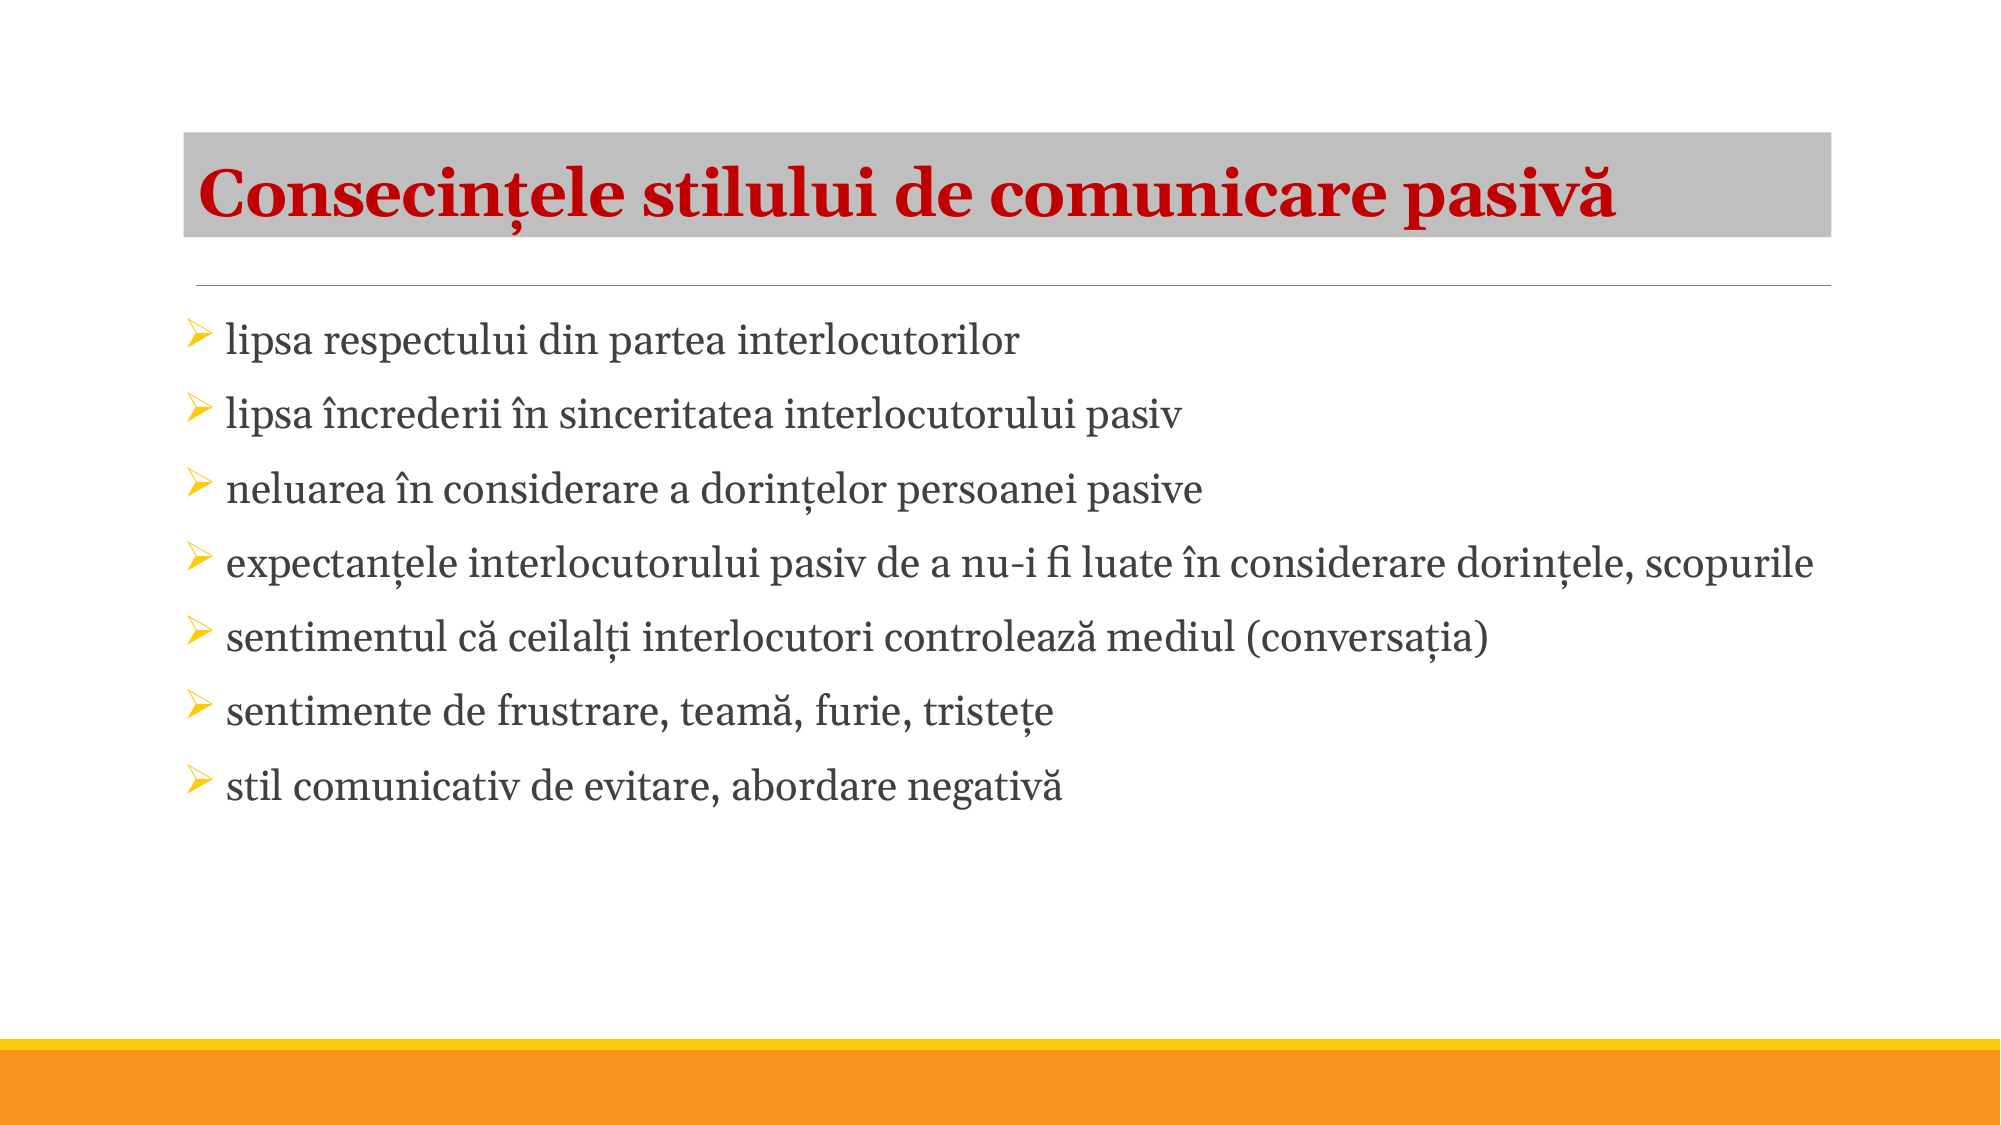

# Consecinţele stilului de comunicare pasivă
 lipsa respectului din partea interlocutorilor
 lipsa încrederii în sinceritatea interlocutorului pasiv
 neluarea în considerare a dorinţelor persoanei pasive
 expectanţele interlocutorului pasiv de a nu-i fi luate în considerare dorinţele, scopurile
 sentimentul că ceilalţi interlocutori controlează mediul (conversaţia)
 sentimente de frustrare, teamă, furie, tristeţe
 stil comunicativ de evitare, abordare negativă